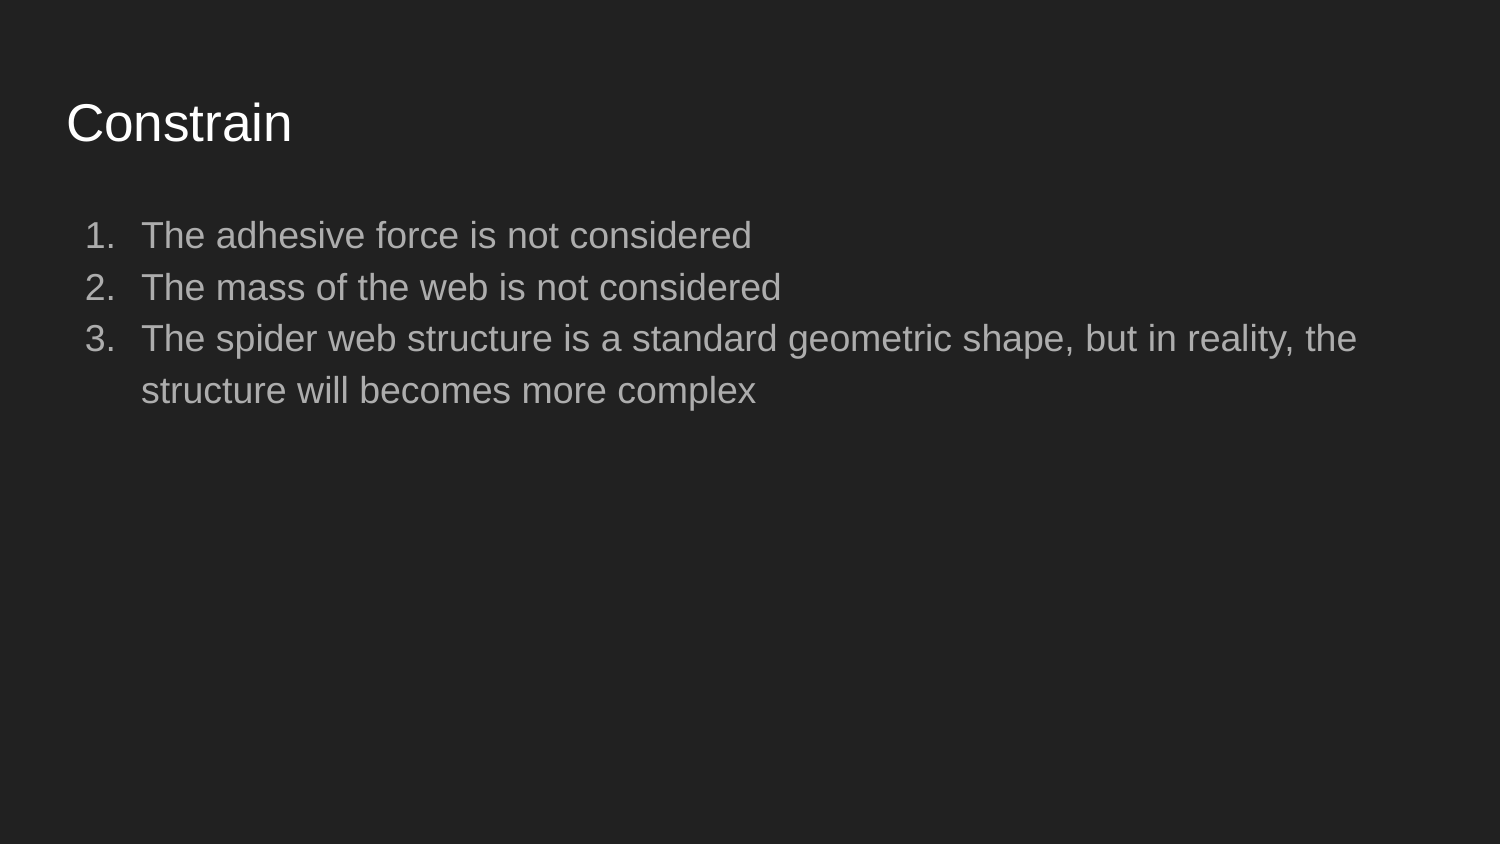

Constrain
The adhesive force is not considered
The mass of the web is not considered
The spider web structure is a standard geometric shape, but in reality, the structure will becomes more complex